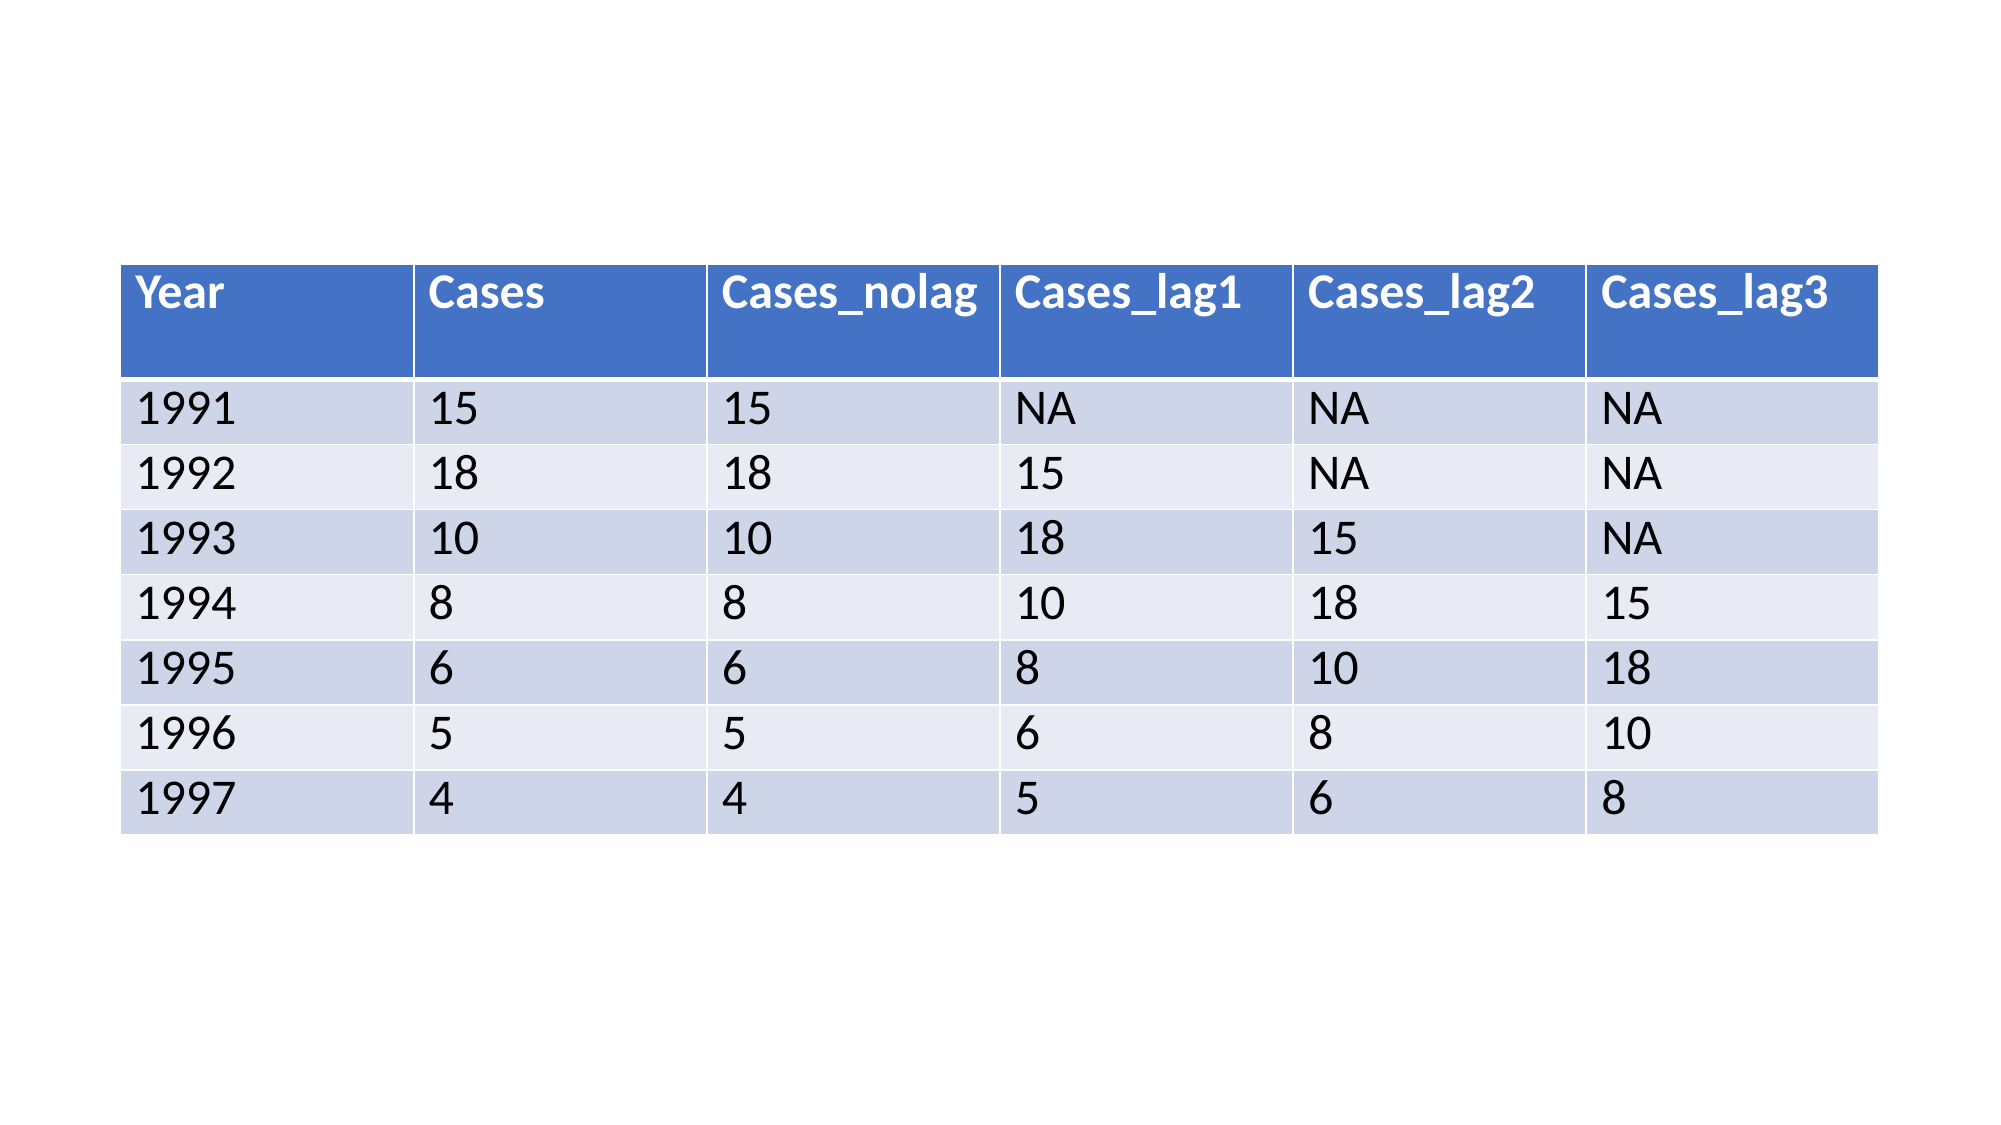

| Year | Cases | Cases\_nolag | Cases\_lag1 | Cases\_lag2 | Cases\_lag3 |
| --- | --- | --- | --- | --- | --- |
| 1991 | 15 | 15 | NA | NA | NA |
| 1992 | 18 | 18 | 15 | NA | NA |
| 1993 | 10 | 10 | 18 | 15 | NA |
| 1994 | 8 | 8 | 10 | 18 | 15 |
| 1995 | 6 | 6 | 8 | 10 | 18 |
| 1996 | 5 | 5 | 6 | 8 | 10 |
| 1997 | 4 | 4 | 5 | 6 | 8 |